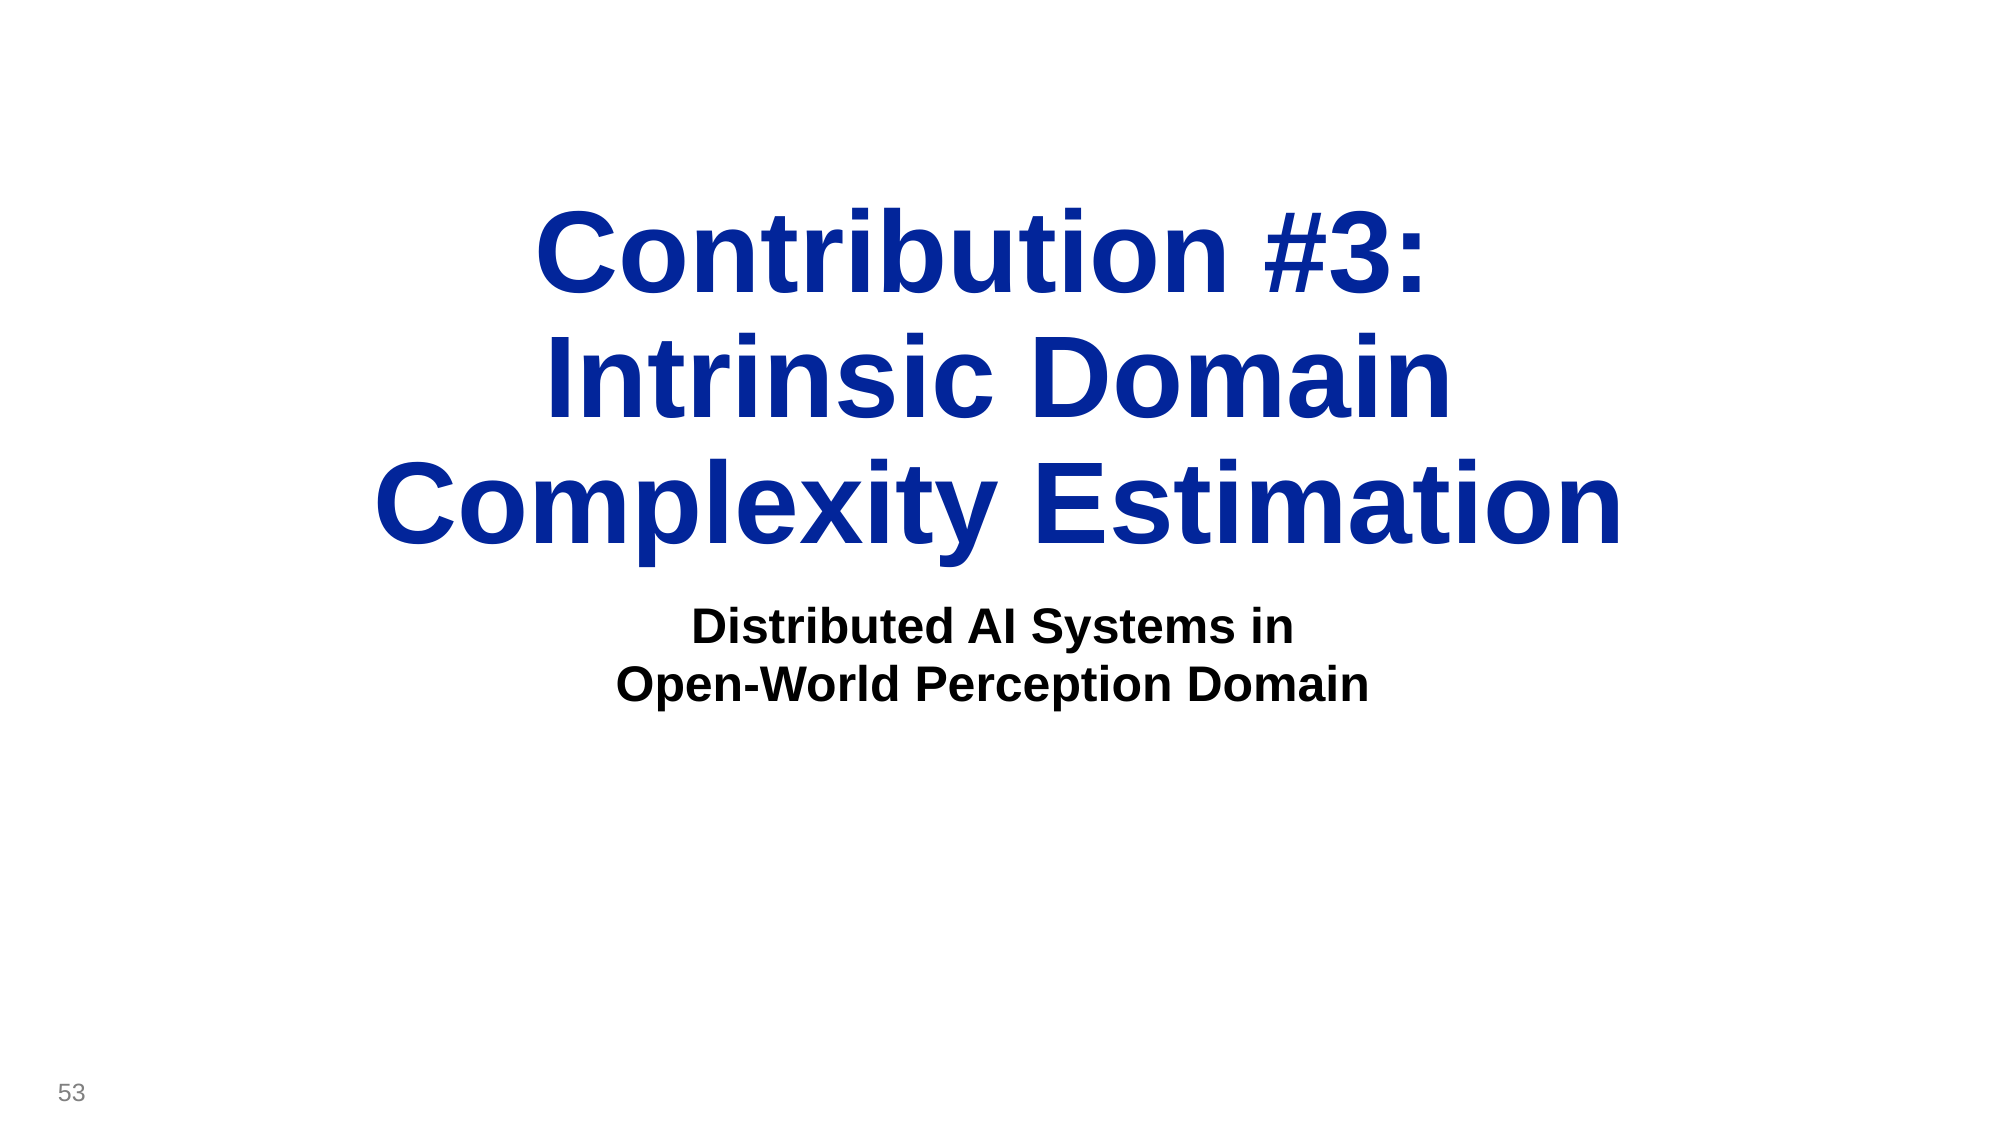

# Contribution #3: Intrinsic Domain Complexity Estimation
Distributed AI Systems in
Open-World Perception Domain

53